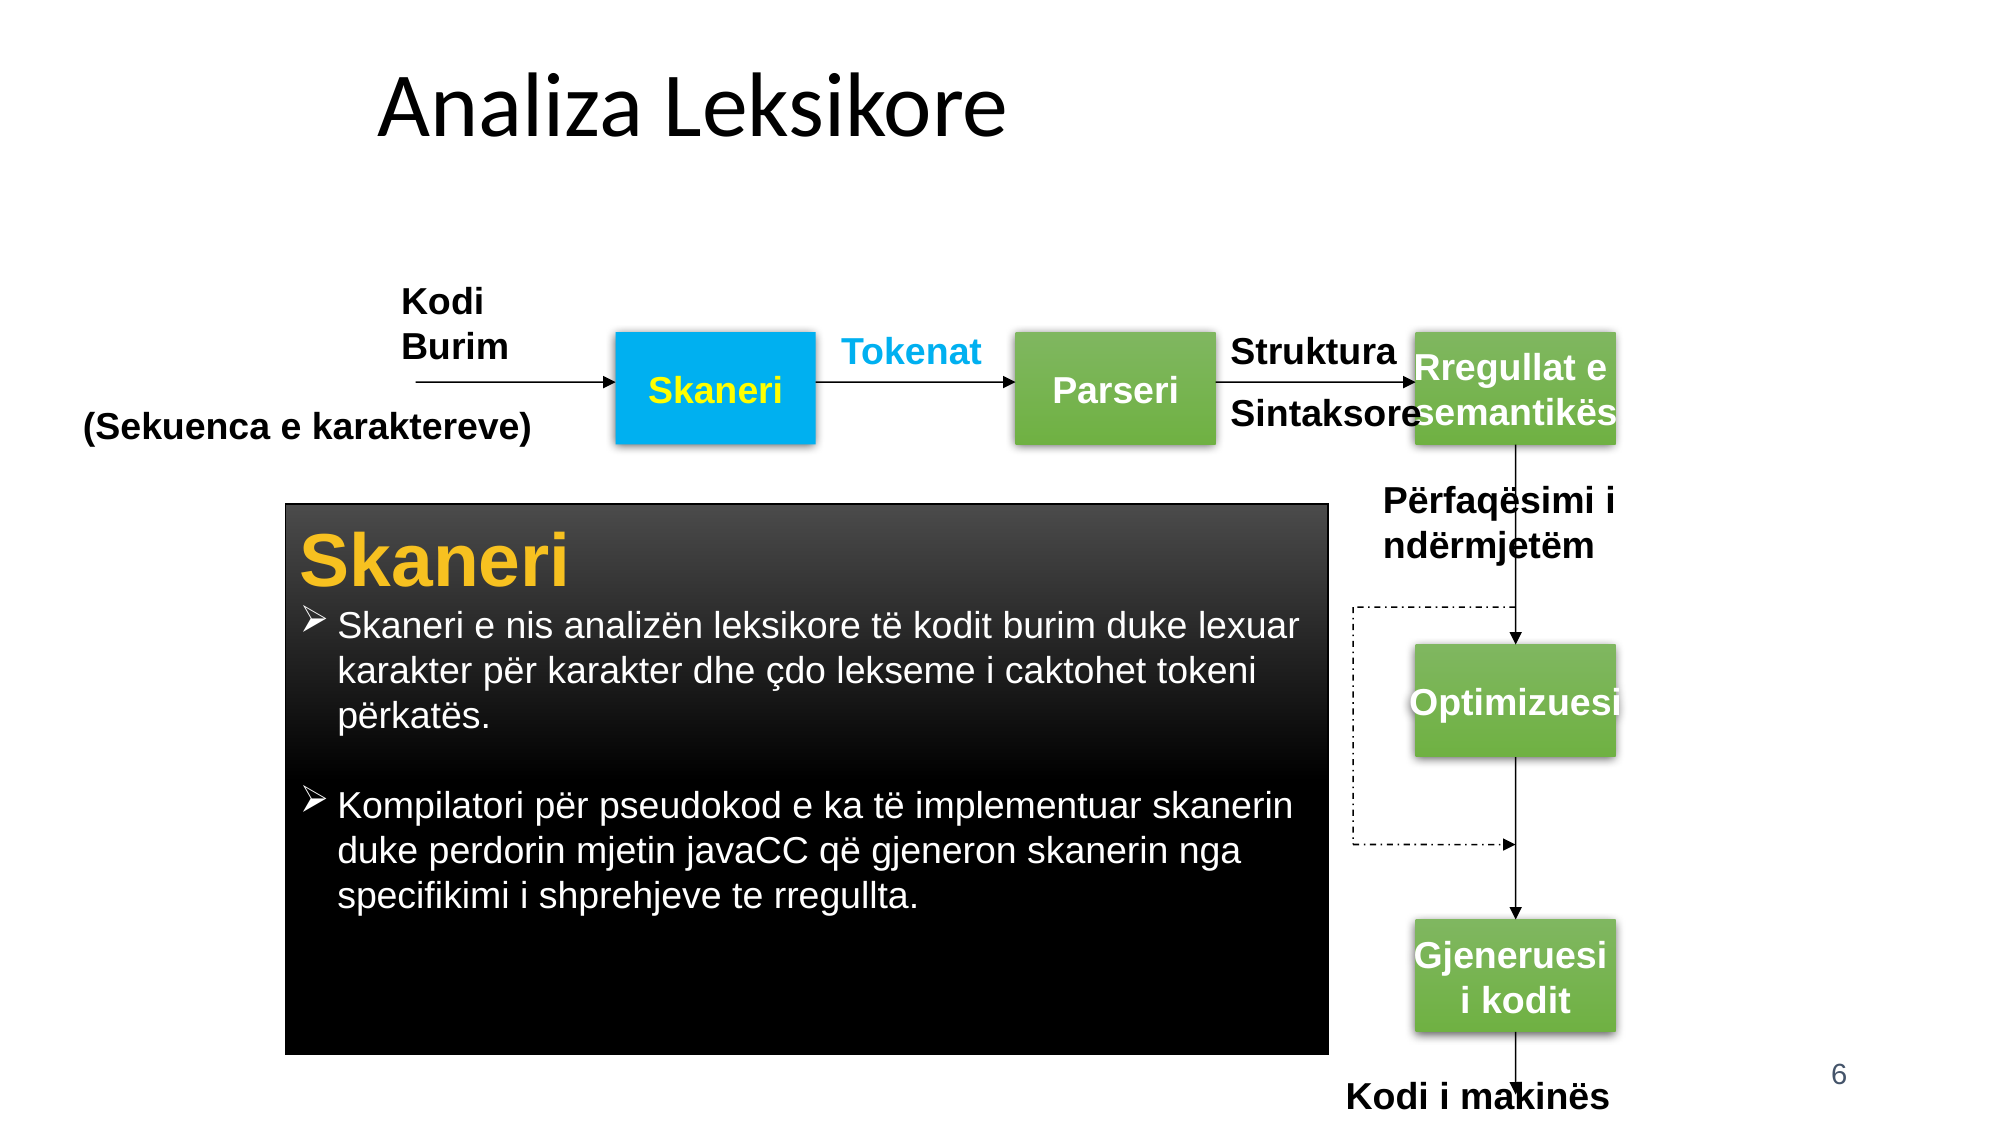

# Analiza Leksikore
Kodi
Burim
Tokenat
Struktura
Skaneri
Parseri
Rregullat e
semantikës

Sintaksore

(Sekuenca e karaktereve)

Përfaqësimi i
ndërmjetëm
Skaneri
Skaneri e nis analizën leksikore të kodit burim duke lexuar karakter për karakter dhe çdo lekseme i caktohet tokeni përkatës.

Kompilatori për pseudokod e ka të implementuar skanerin duke perdorin mjetin javaCC që gjeneron skanerin nga specifikimi i shprehjeve te rregullta.

Optimizuesi
Symbol and
Attribute
Tables

(Used by all
Phases of
The Compiler)
Gjeneruesi
i kodit

6
Kodi i makinës